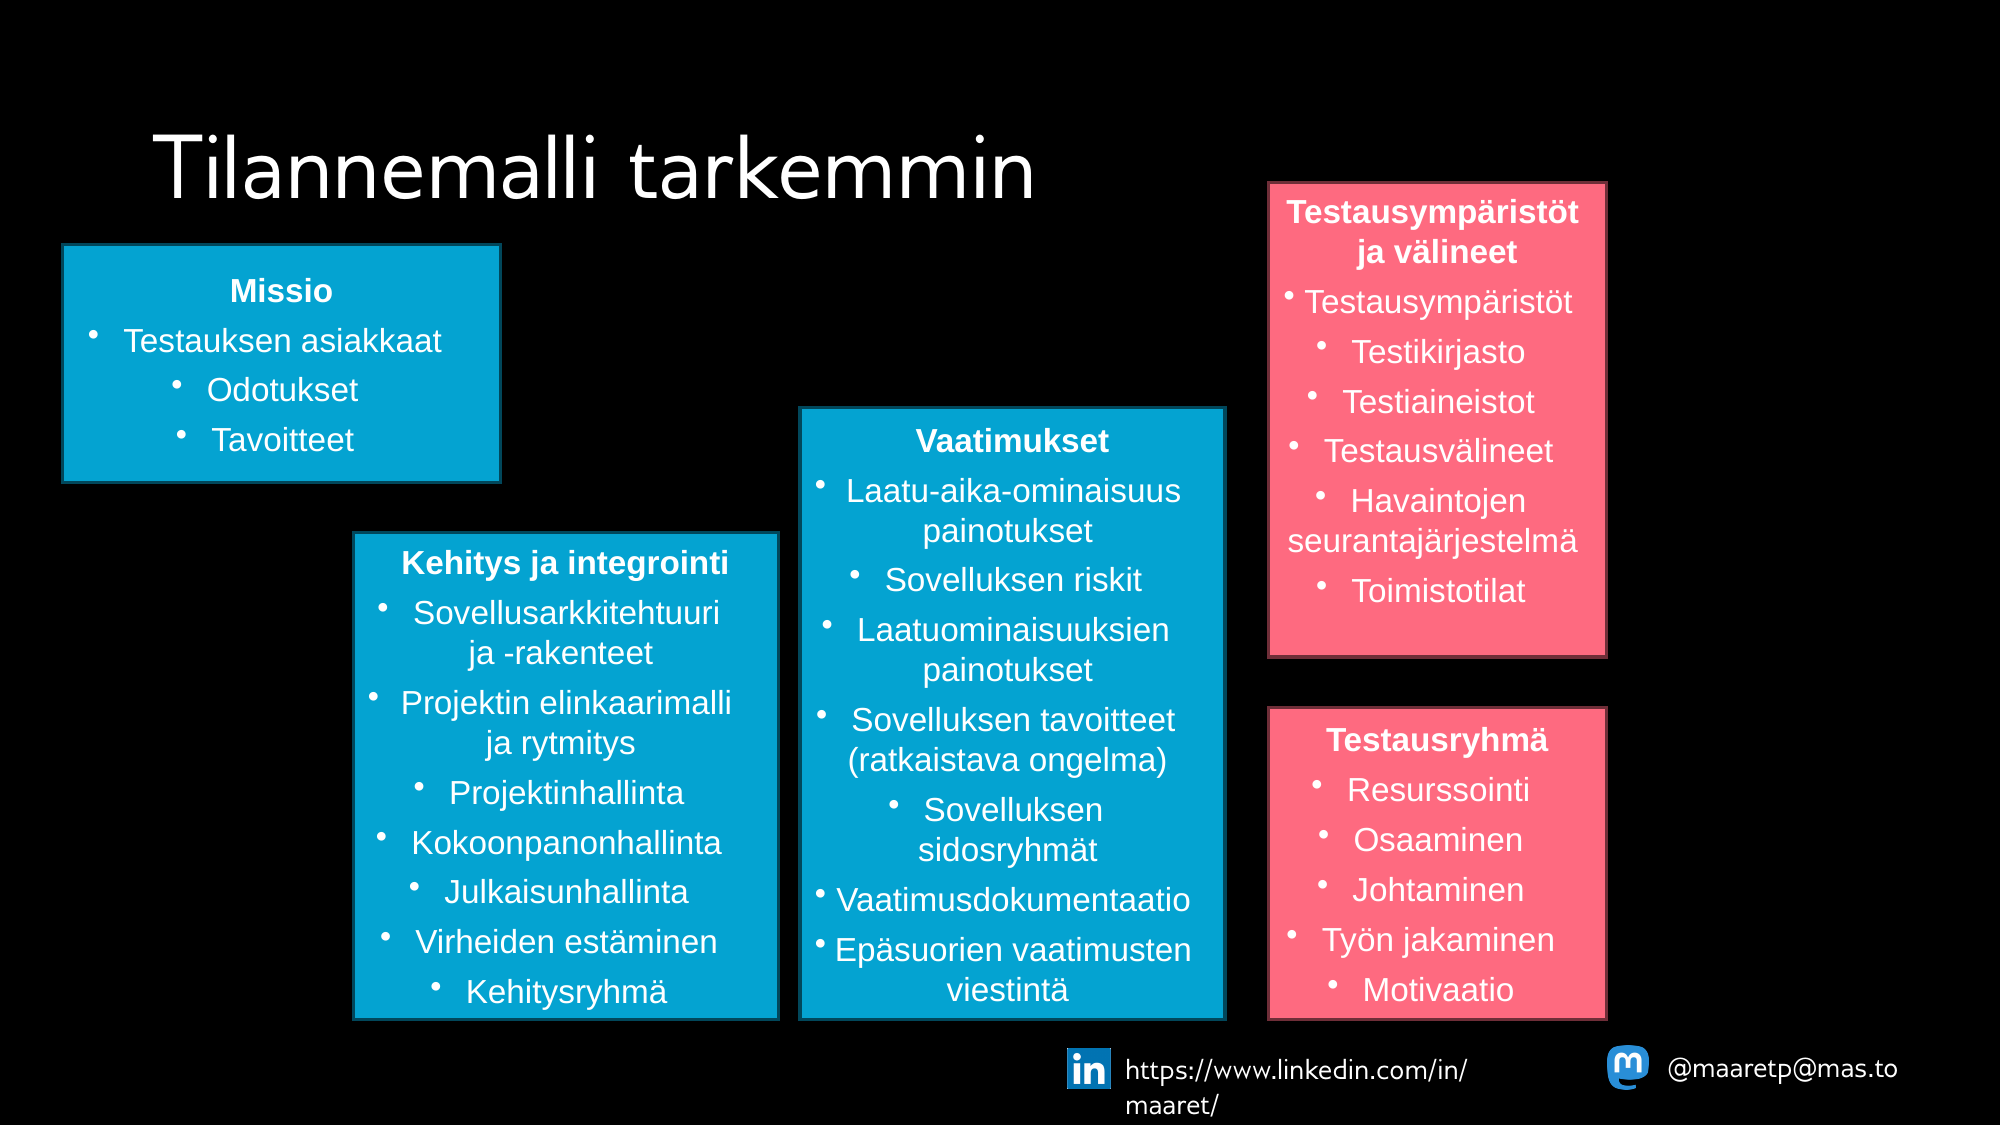

# Tilannemalli tarkemmin
Testausympäristöt
ja välineet
Testausympäristöt
Testikirjasto
Testiaineistot
Testausvälineet
Havaintojen
seurantajärjestelmä
Toimistotilat

Missio
Testauksen asiakkaat
Odotukset
Tavoitteet
Vaatimukset
Laatu-aika-ominaisuus
painotukset
Sovelluksen riskit
Laatuominaisuuksien
painotukset
Sovelluksen tavoitteet
(ratkaistava ongelma)
Sovelluksen
sidosryhmät
Vaatimusdokumentaatio
Epäsuorien vaatimusten
viestintä
Kehitys ja integrointi
Sovellusarkkitehtuuri
ja -rakenteet
Projektin elinkaarimalli
ja rytmitys
Projektinhallinta
Kokoonpanonhallinta
Julkaisunhallinta
Virheiden estäminen
Kehitysryhmä
Testausryhmä
Resurssointi
Osaaminen
Johtaminen
Työn jakaminen
Motivaatio